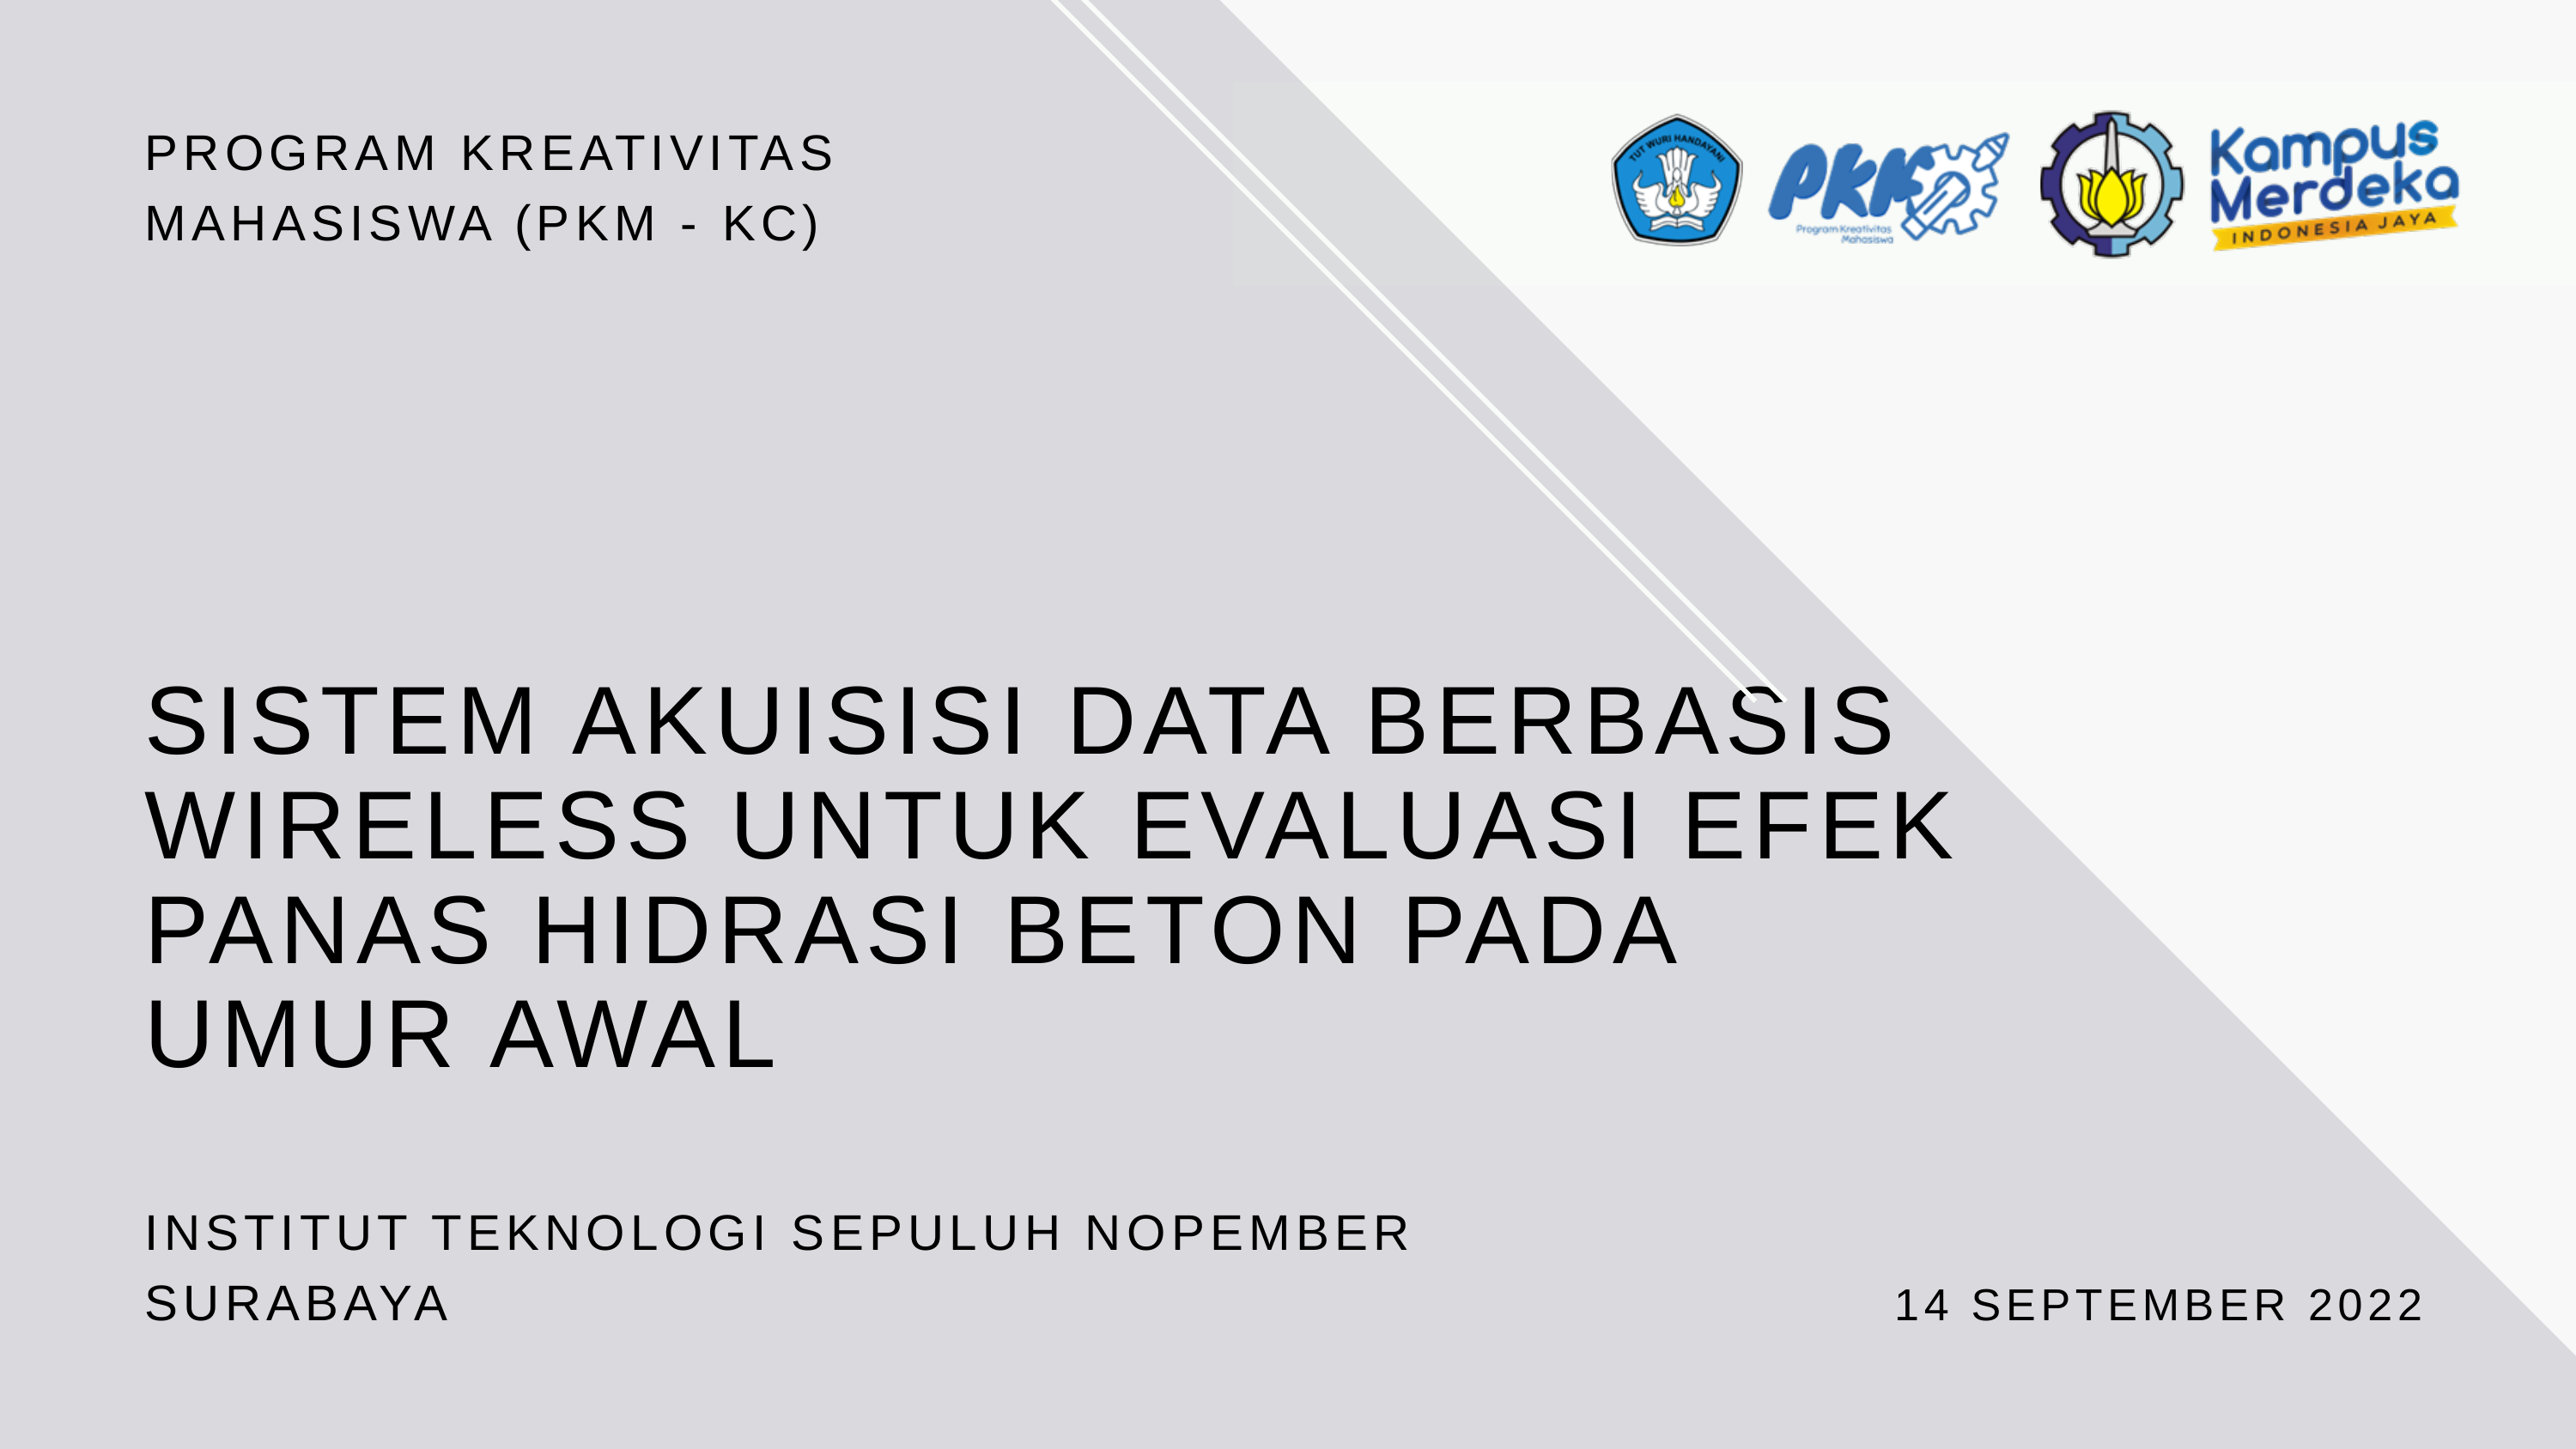

PROGRAM KREATIVITAS MAHASISWA (PKM - KC)

SISTEM AKUISISI DATA BERBASIS WIRELESS UNTUK EVALUASI EFEK PANAS HIDRASI BETON PADA UMUR AWAL
INSTITUT TEKNOLOGI SEPULUH NOPEMBER
SURABAYA
14 SEPTEMBER 2022